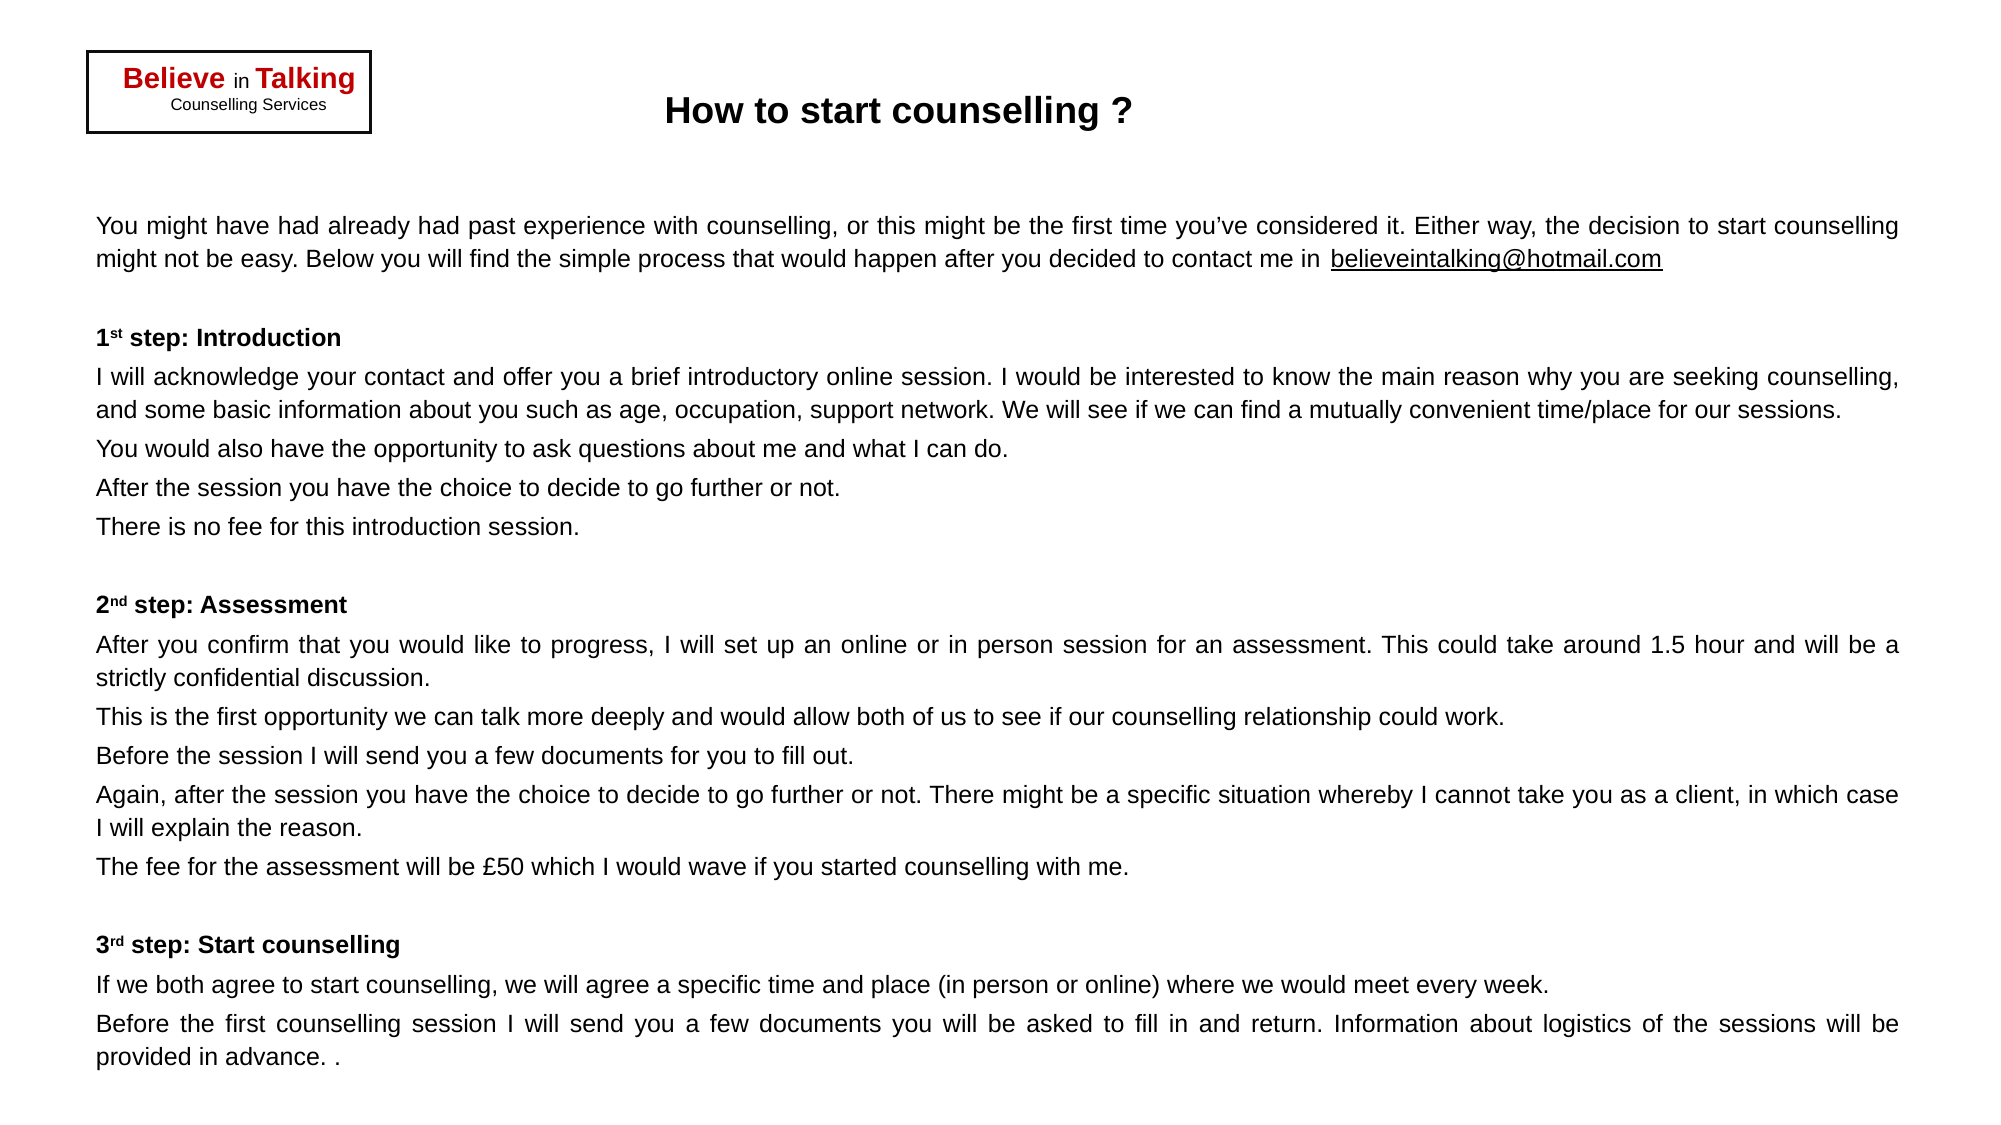

Believe in Talking
Counselling Services
How to start counselling ?
You might have had already had past experience with counselling, or this might be the first time you’ve considered it. Either way, the decision to start counselling might not be easy. Below you will find the simple process that would happen after you decided to contact me in believeintalking@hotmail.com

1st step: Introduction
I will acknowledge your contact and offer you a brief introductory online session. I would be interested to know the main reason why you are seeking counselling, and some basic information about you such as age, occupation, support network. We will see if we can find a mutually convenient time/place for our sessions.
You would also have the opportunity to ask questions about me and what I can do.
After the session you have the choice to decide to go further or not.
There is no fee for this introduction session.

2nd step: Assessment
After you confirm that you would like to progress, I will set up an online or in person session for an assessment. This could take around 1.5 hour and will be a strictly confidential discussion.
This is the first opportunity we can talk more deeply and would allow both of us to see if our counselling relationship could work.
Before the session I will send you a few documents for you to fill out.
Again, after the session you have the choice to decide to go further or not. There might be a specific situation whereby I cannot take you as a client, in which case I will explain the reason.
The fee for the assessment will be £50 which I would wave if you started counselling with me.

3rd step: Start counselling
If we both agree to start counselling, we will agree a specific time and place (in person or online) where we would meet every week.
Before the first counselling session I will send you a few documents you will be asked to fill in and return. Information about logistics of the sessions will be provided in advance. .